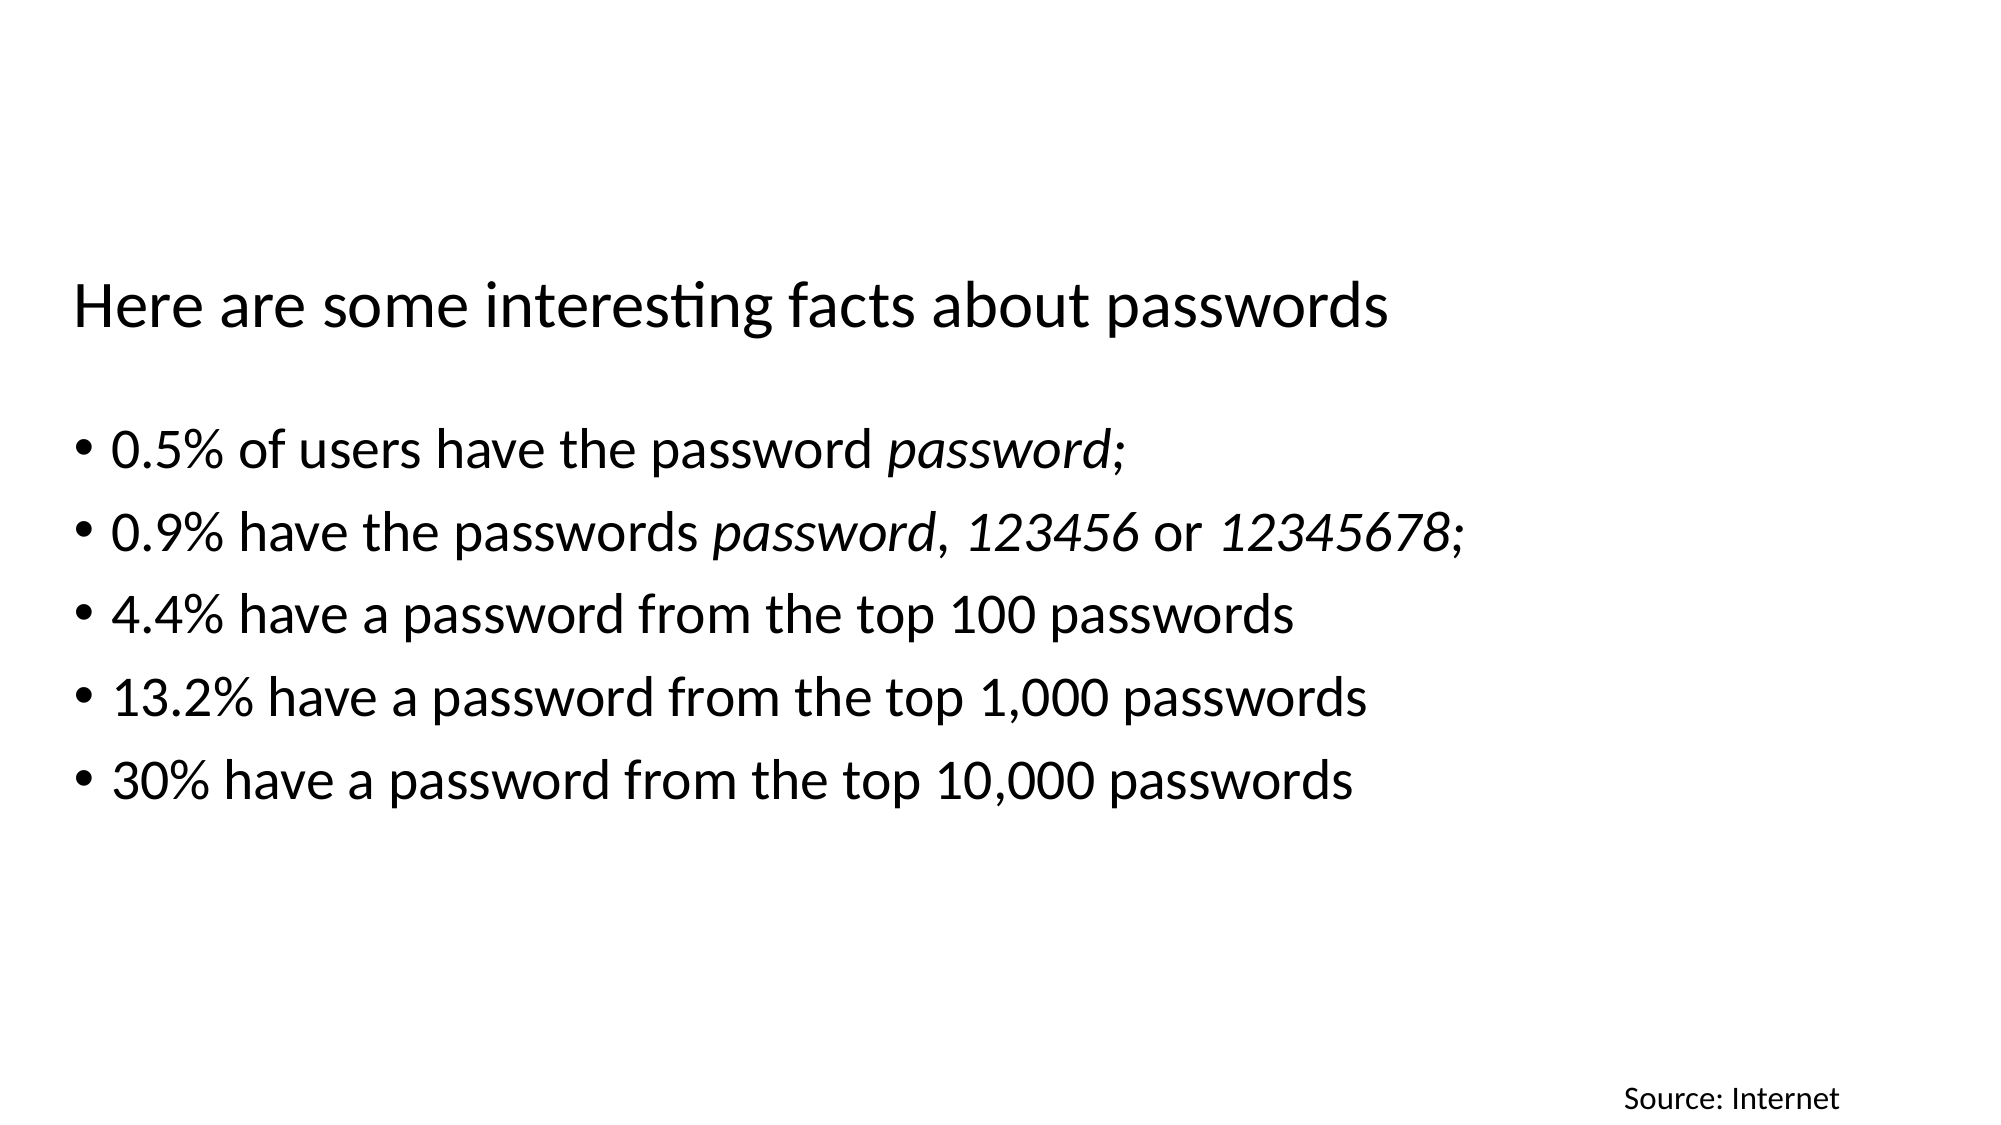

# Here are some interesting facts about passwords
0.5% of users have the password password;
0.9% have the passwords password, 123456 or 12345678;
4.4% have a password from the top 100 passwords
13.2% have a password from the top 1,000 passwords
30% have a password from the top 10,000 passwords

Source: Internet